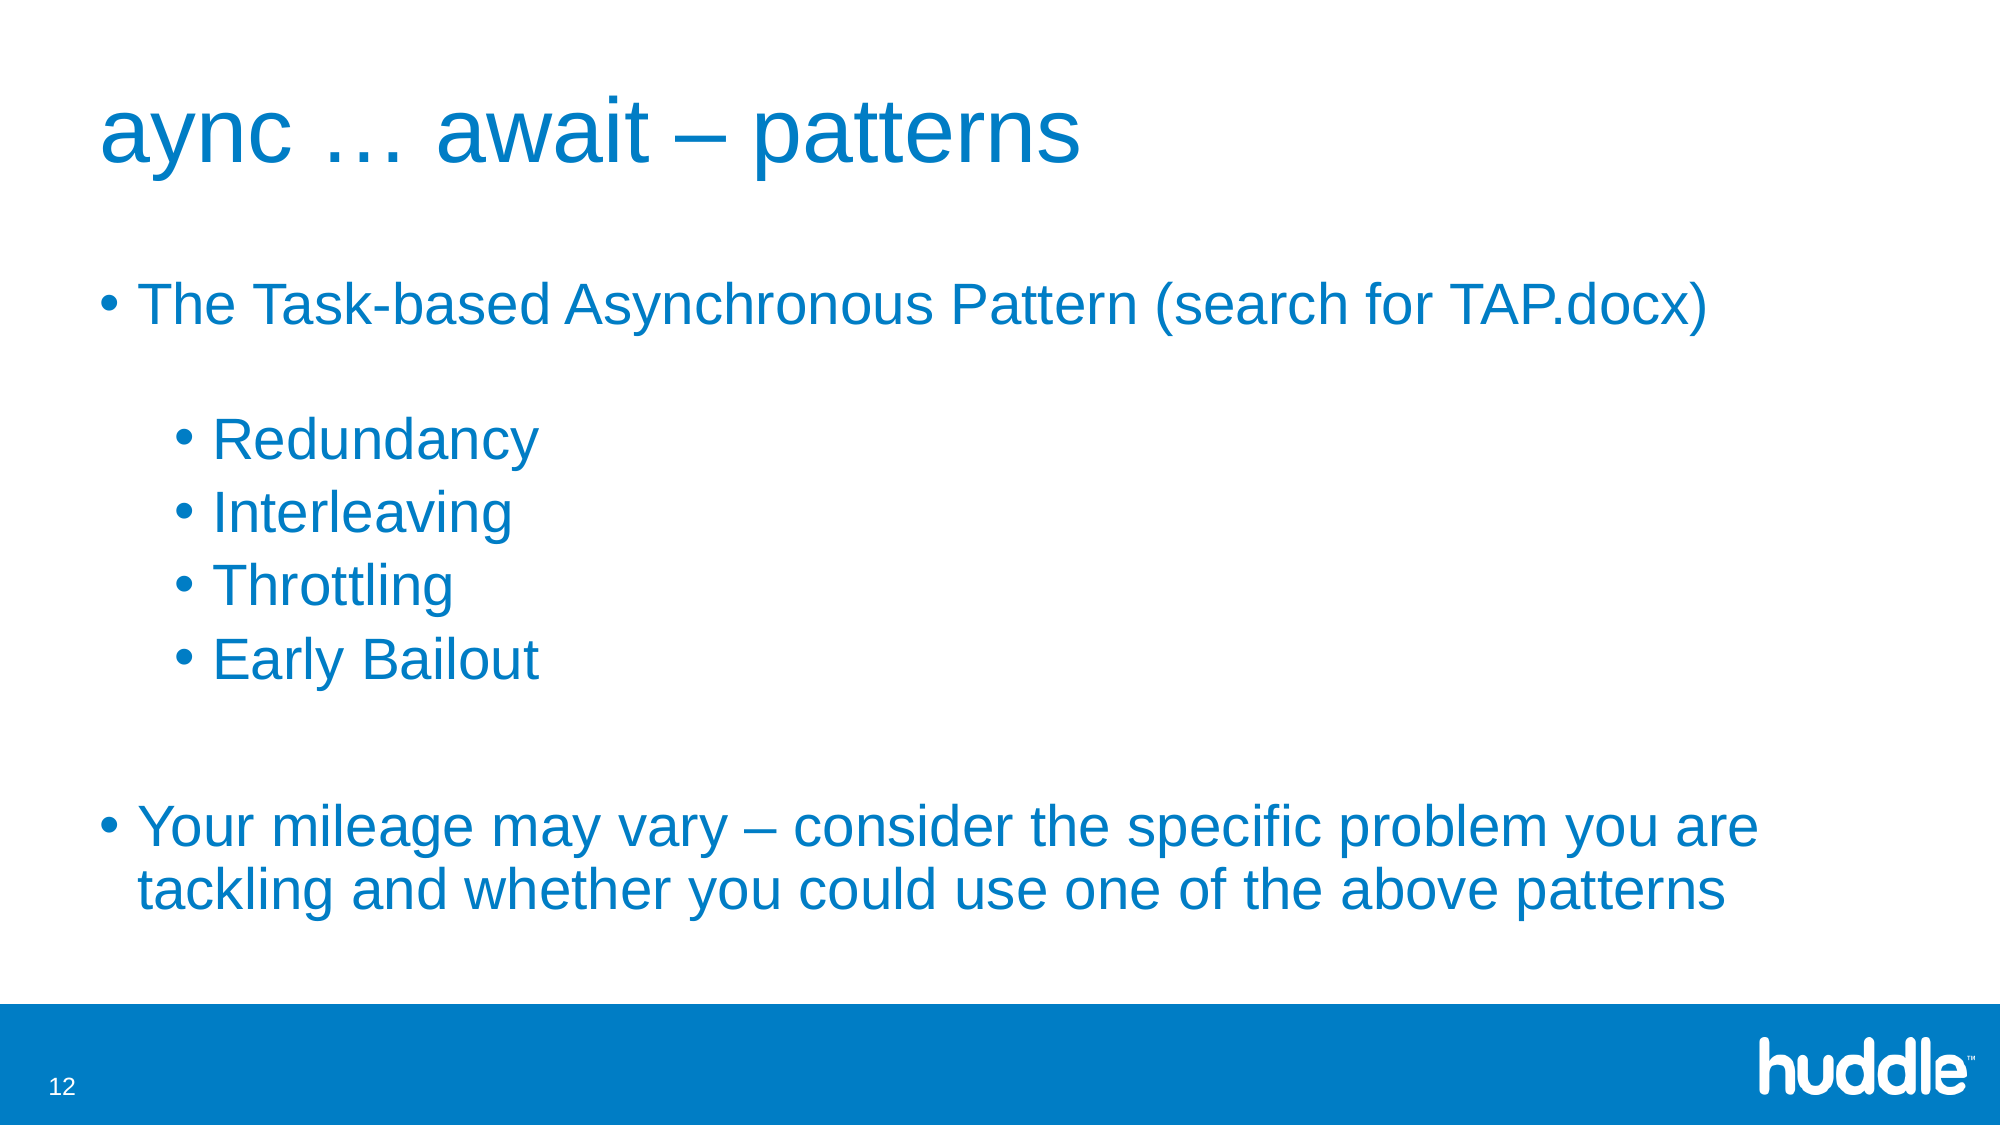

# aync … await – patterns
The Task-based Asynchronous Pattern (search for TAP.docx)

Redundancy
Interleaving
Throttling
Early Bailout

Your mileage may vary – consider the specific problem you are tackling and whether you could use one of the above patterns